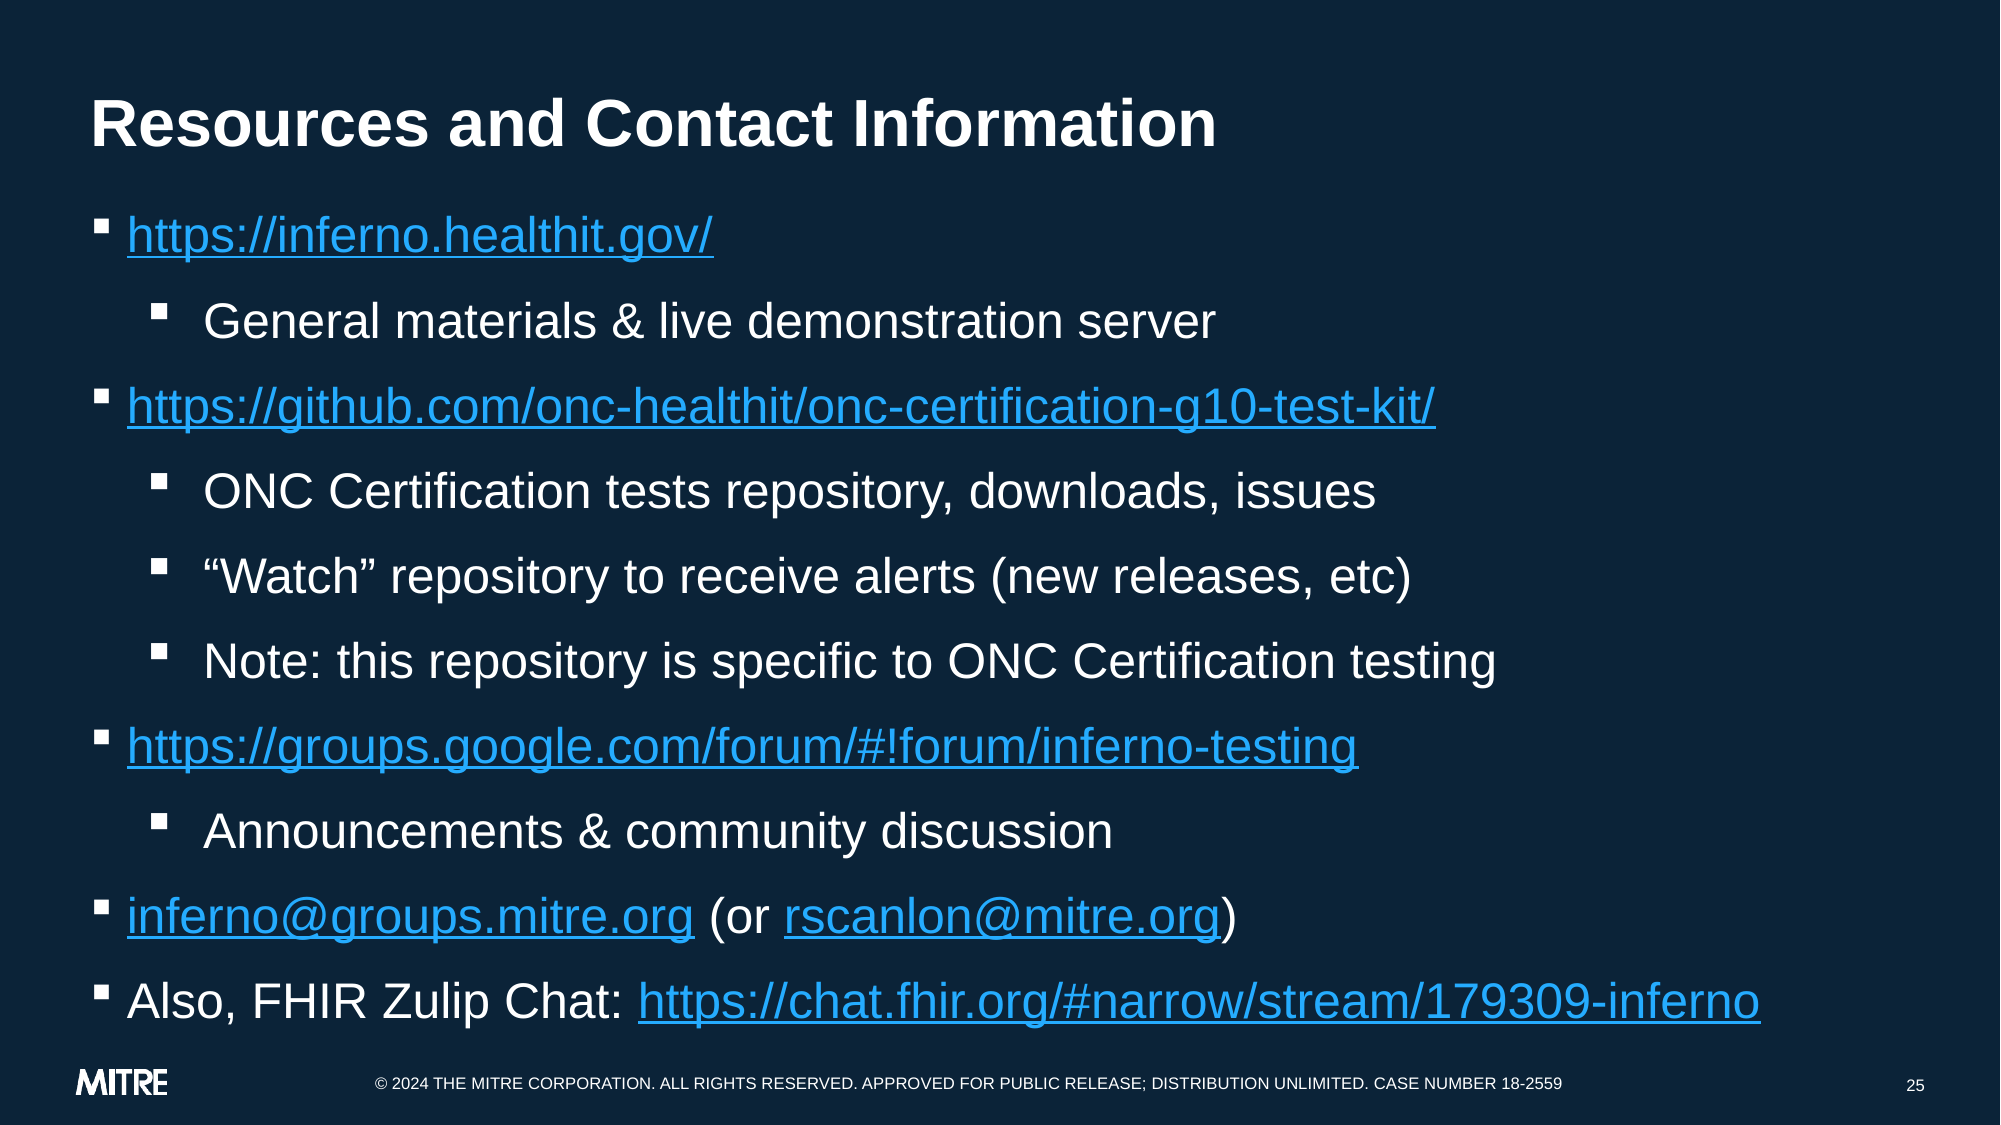

# Resources and Contact Information
https://inferno.healthit.gov/
General materials & live demonstration server
https://github.com/onc-healthit/onc-certification-g10-test-kit/
ONC Certification tests repository, downloads, issues
“Watch” repository to receive alerts (new releases, etc)
Note: this repository is specific to ONC Certification testing
https://groups.google.com/forum/#!forum/inferno-testing
Announcements & community discussion
inferno@groups.mitre.org (or rscanlon@mitre.org)
Also, FHIR Zulip Chat: https://chat.fhir.org/#narrow/stream/179309-inferno

25